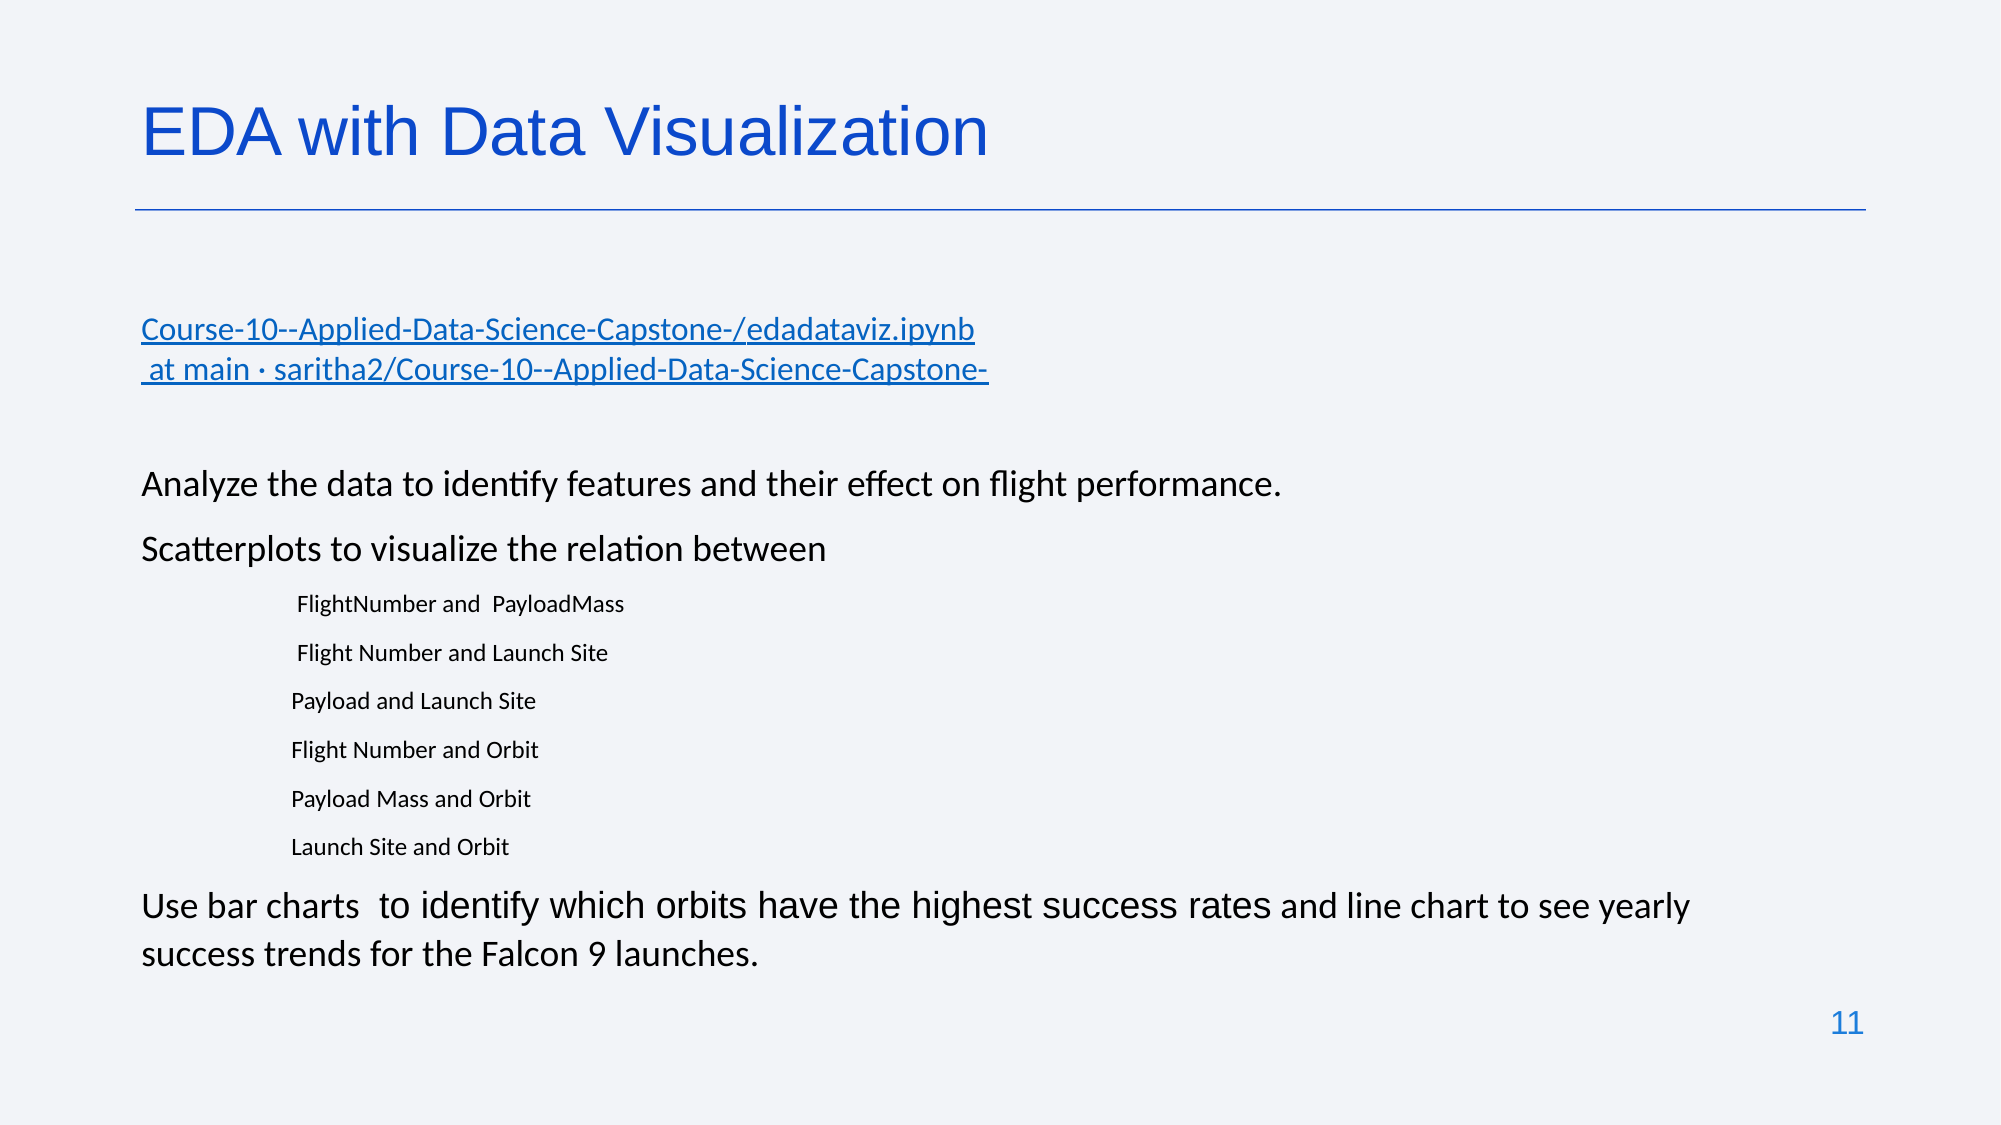

EDA with Data Visualization
Course-10--Applied-Data-Science-Capstone-/edadataviz.ipynb at main · saritha2/Course-10--Applied-Data-Science-Capstone-

Analyze the data to identify features and their effect on flight performance.
Scatterplots to visualize the relation between
 FlightNumber and  PayloadMass
 Flight Number and Launch Site
Payload and Launch Site
Flight Number and Orbit
Payload Mass and Orbit
Launch Site and Orbit
Use bar charts  to identify which orbits have the highest success rates and line chart to see yearly success trends for the Falcon 9 launches.

11